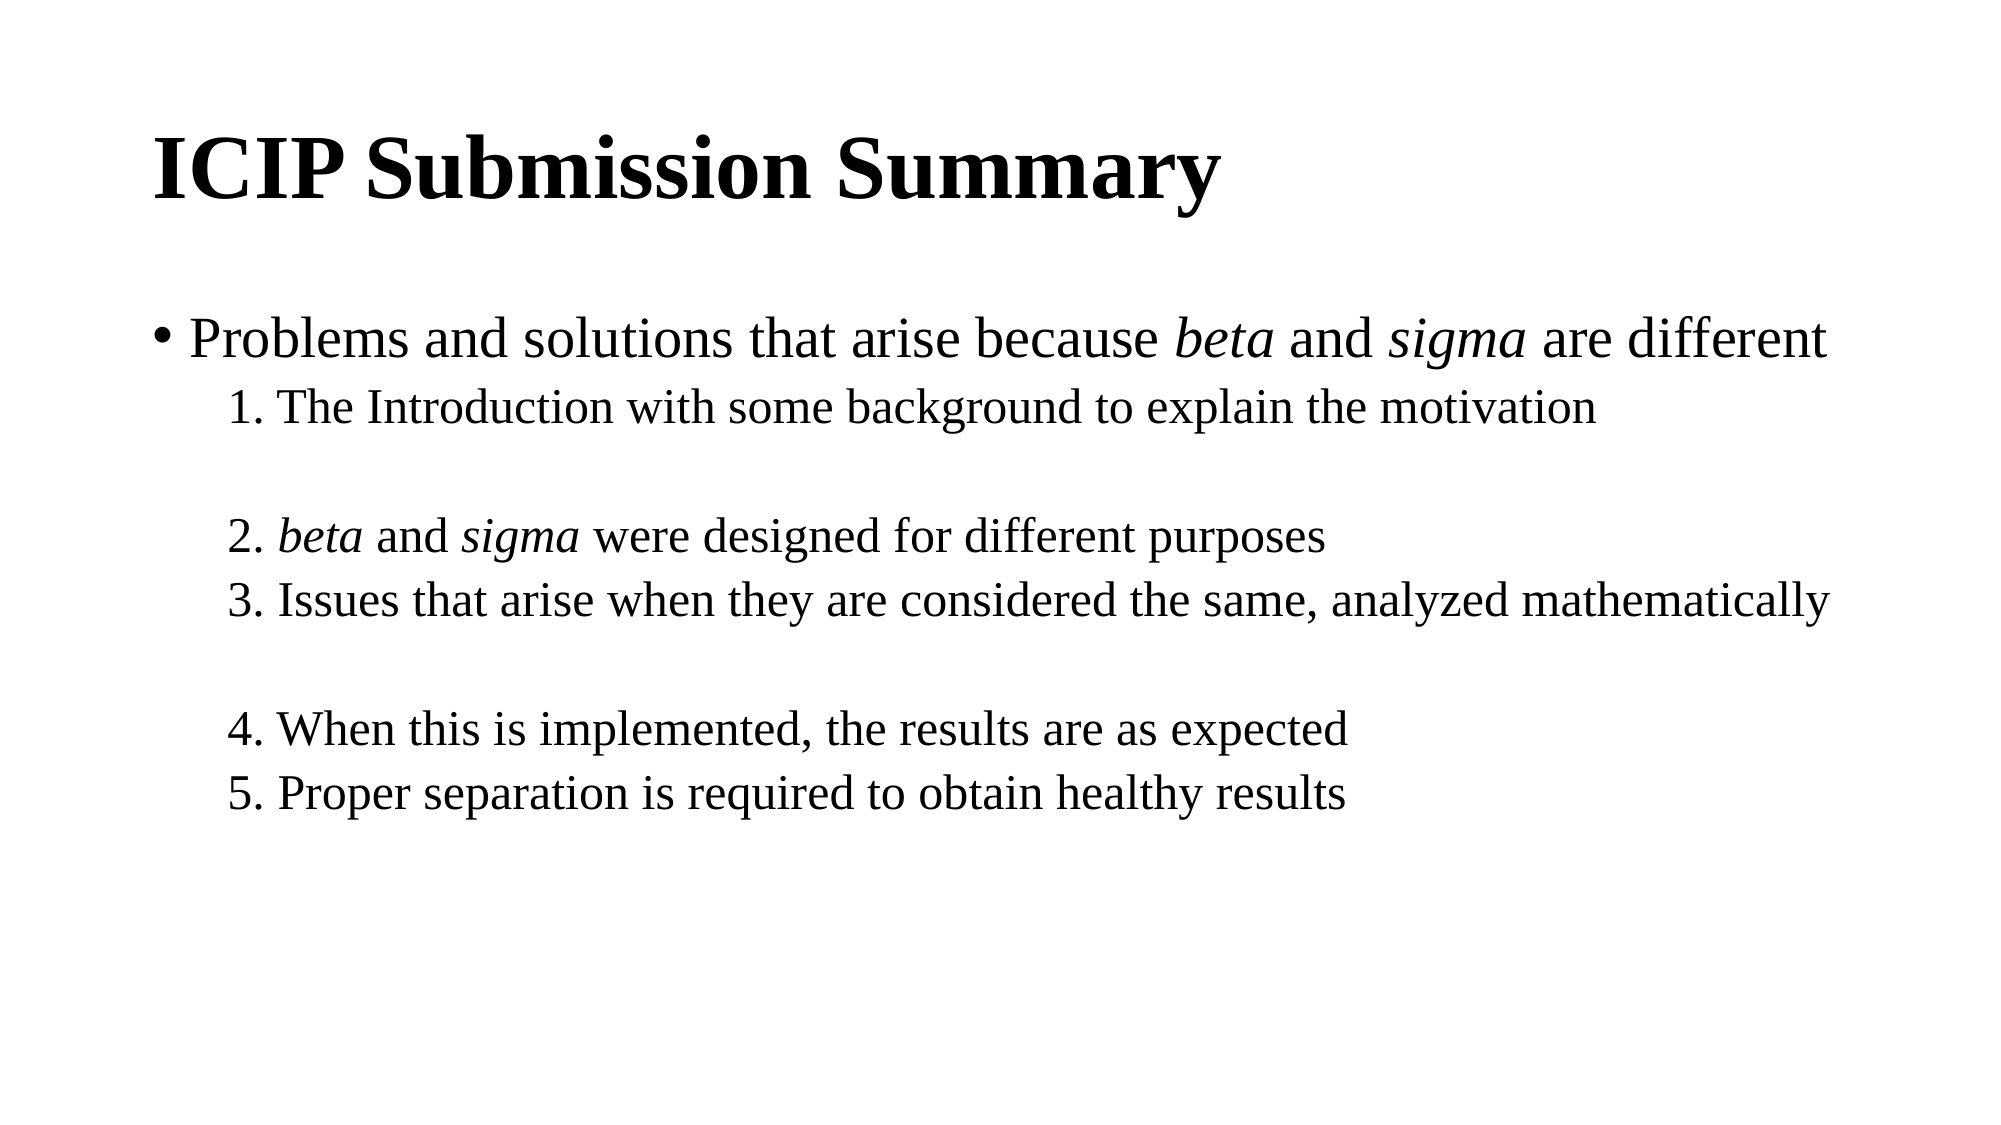

# ICIP Submission Summary
Problems and solutions that arise because beta and sigma are different
1. The Introduction with some background to explain the motivation

2. beta and sigma were designed for different purposes
3. Issues that arise when they are considered the same, analyzed mathematically

4. When this is implemented, the results are as expected
5. Proper separation is required to obtain healthy results